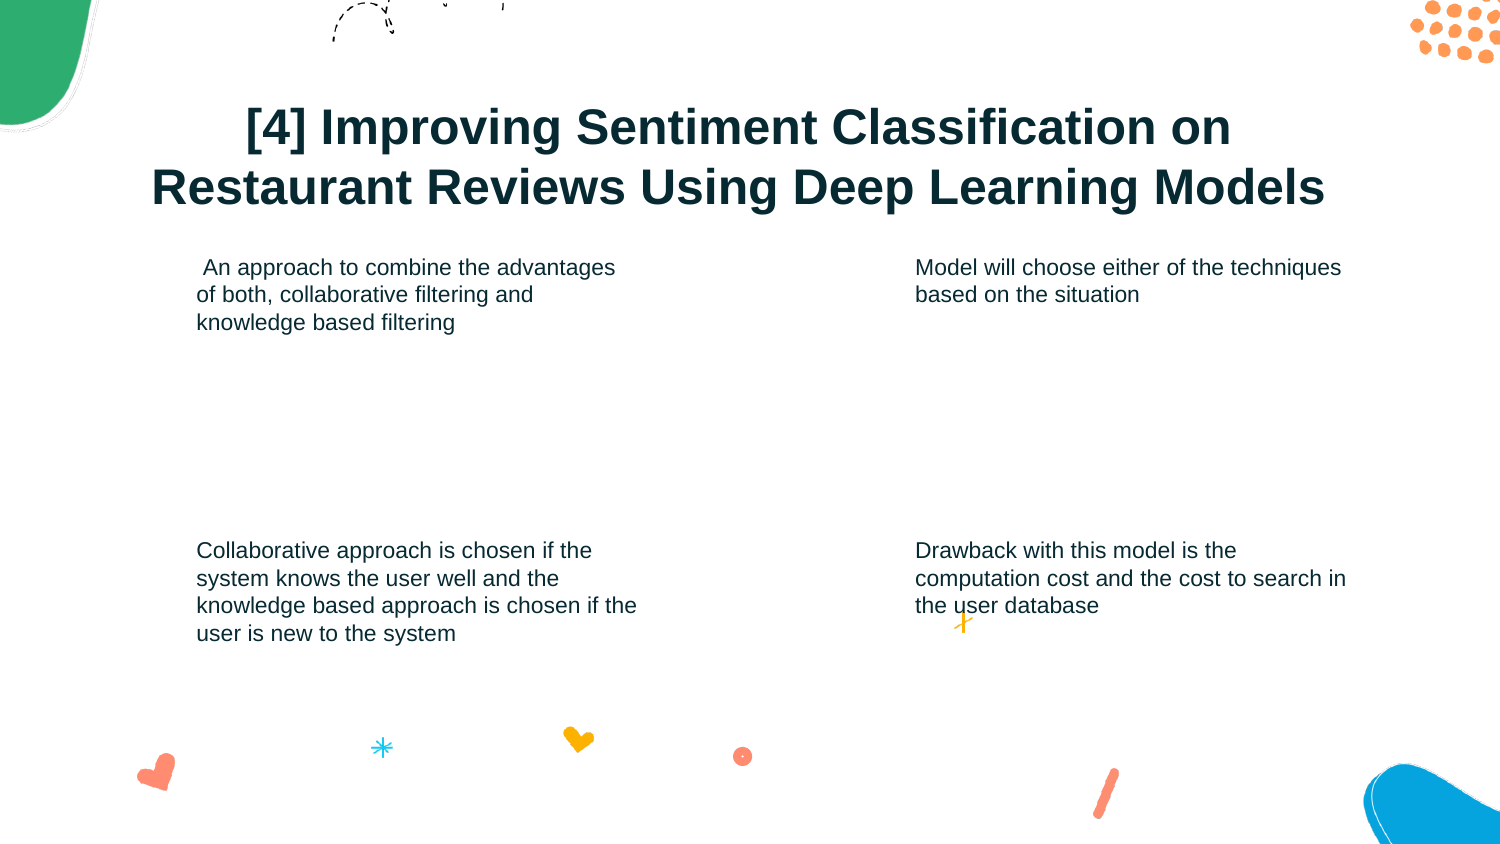

# [4] Improving Sentiment Classification on Restaurant Reviews Using Deep Learning Models
 An approach to combine the advantages of both, collaborative filtering and knowledge based filtering
Model will choose either of the techniques based on the situation
Collaborative approach is chosen if the system knows the user well and the knowledge based approach is chosen if the user is new to the system
Drawback with this model is the computation cost and the cost to search in the user database